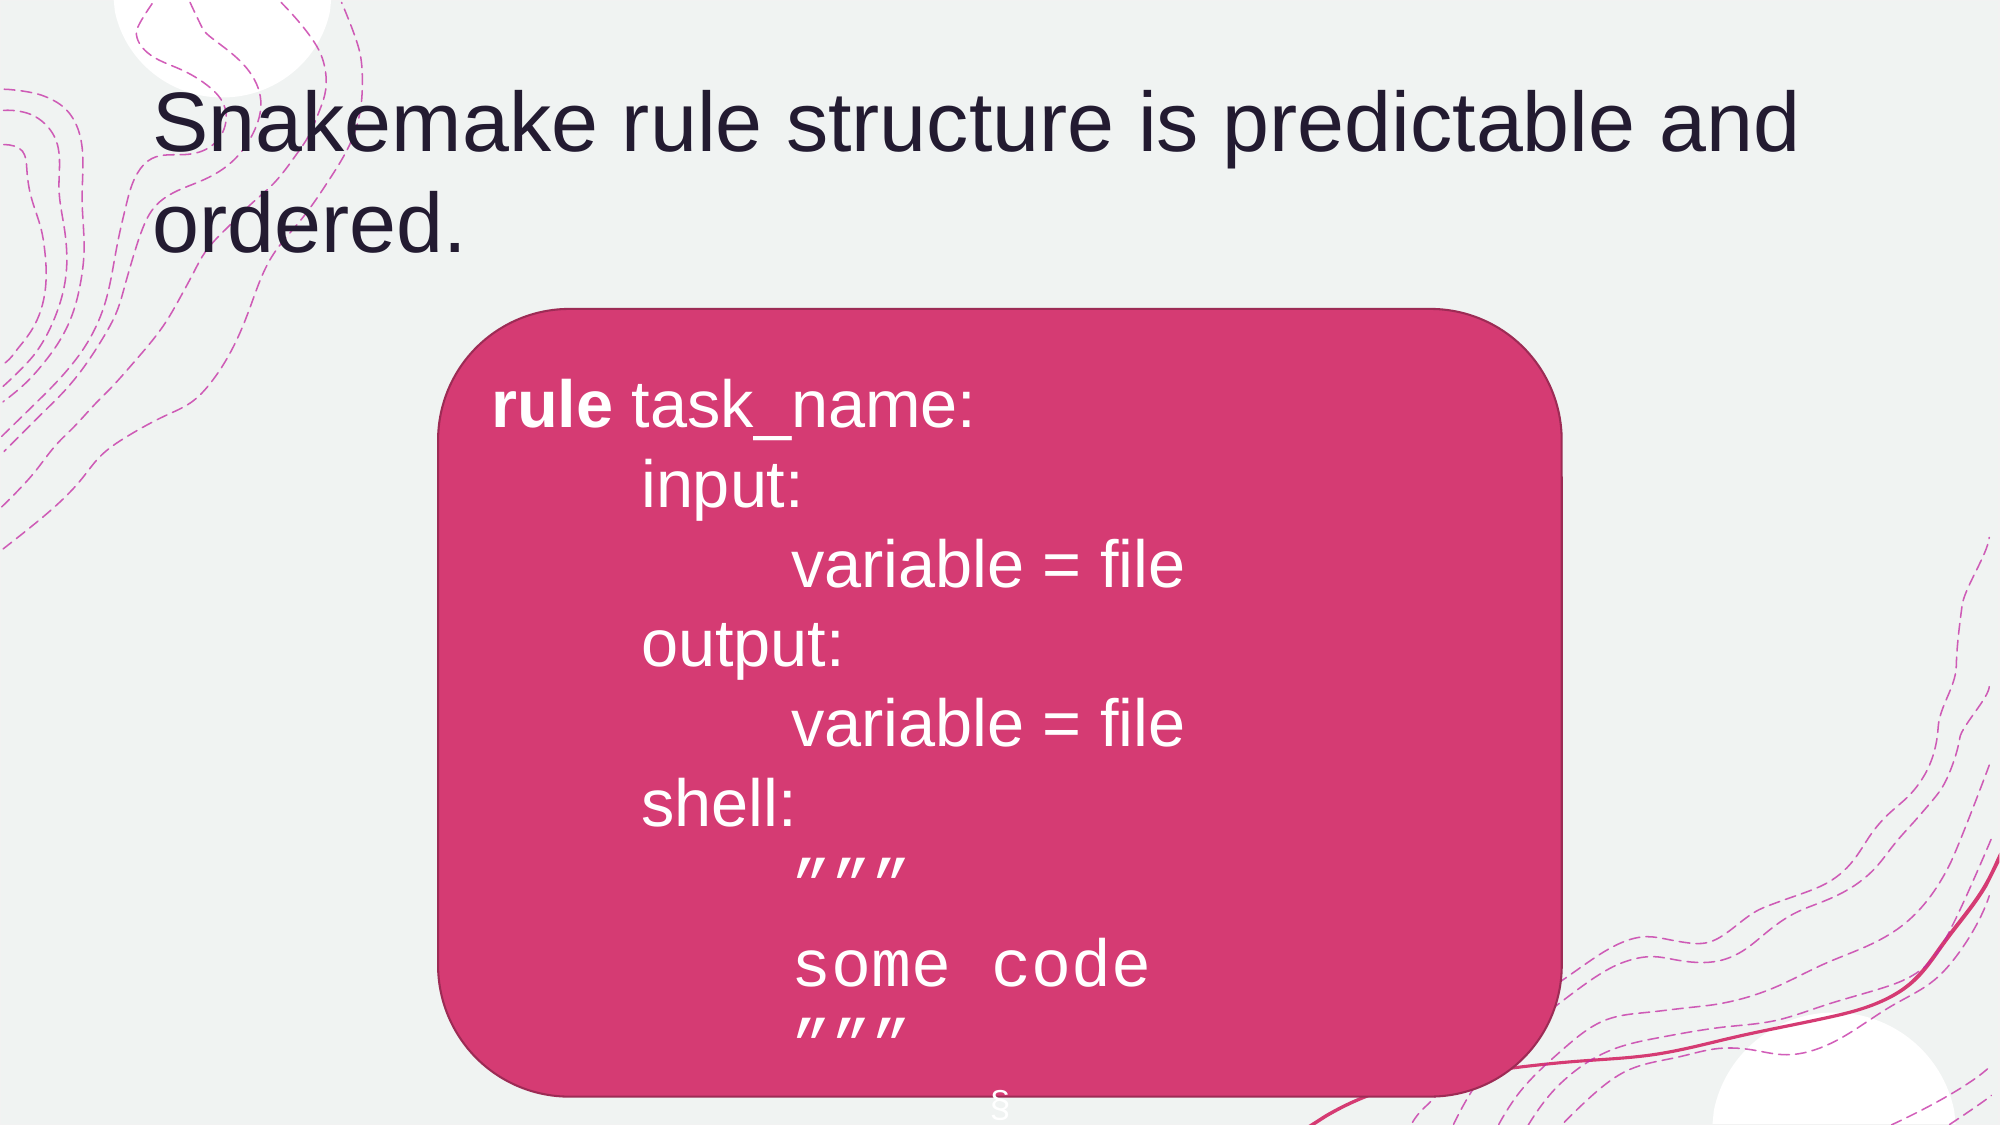

# Snakemake rule structure is predictable and ordered.

rule task_name:
	input:
		variable = file
	output:
		variable = file
	shell:
		”””
		some code
		”””
§